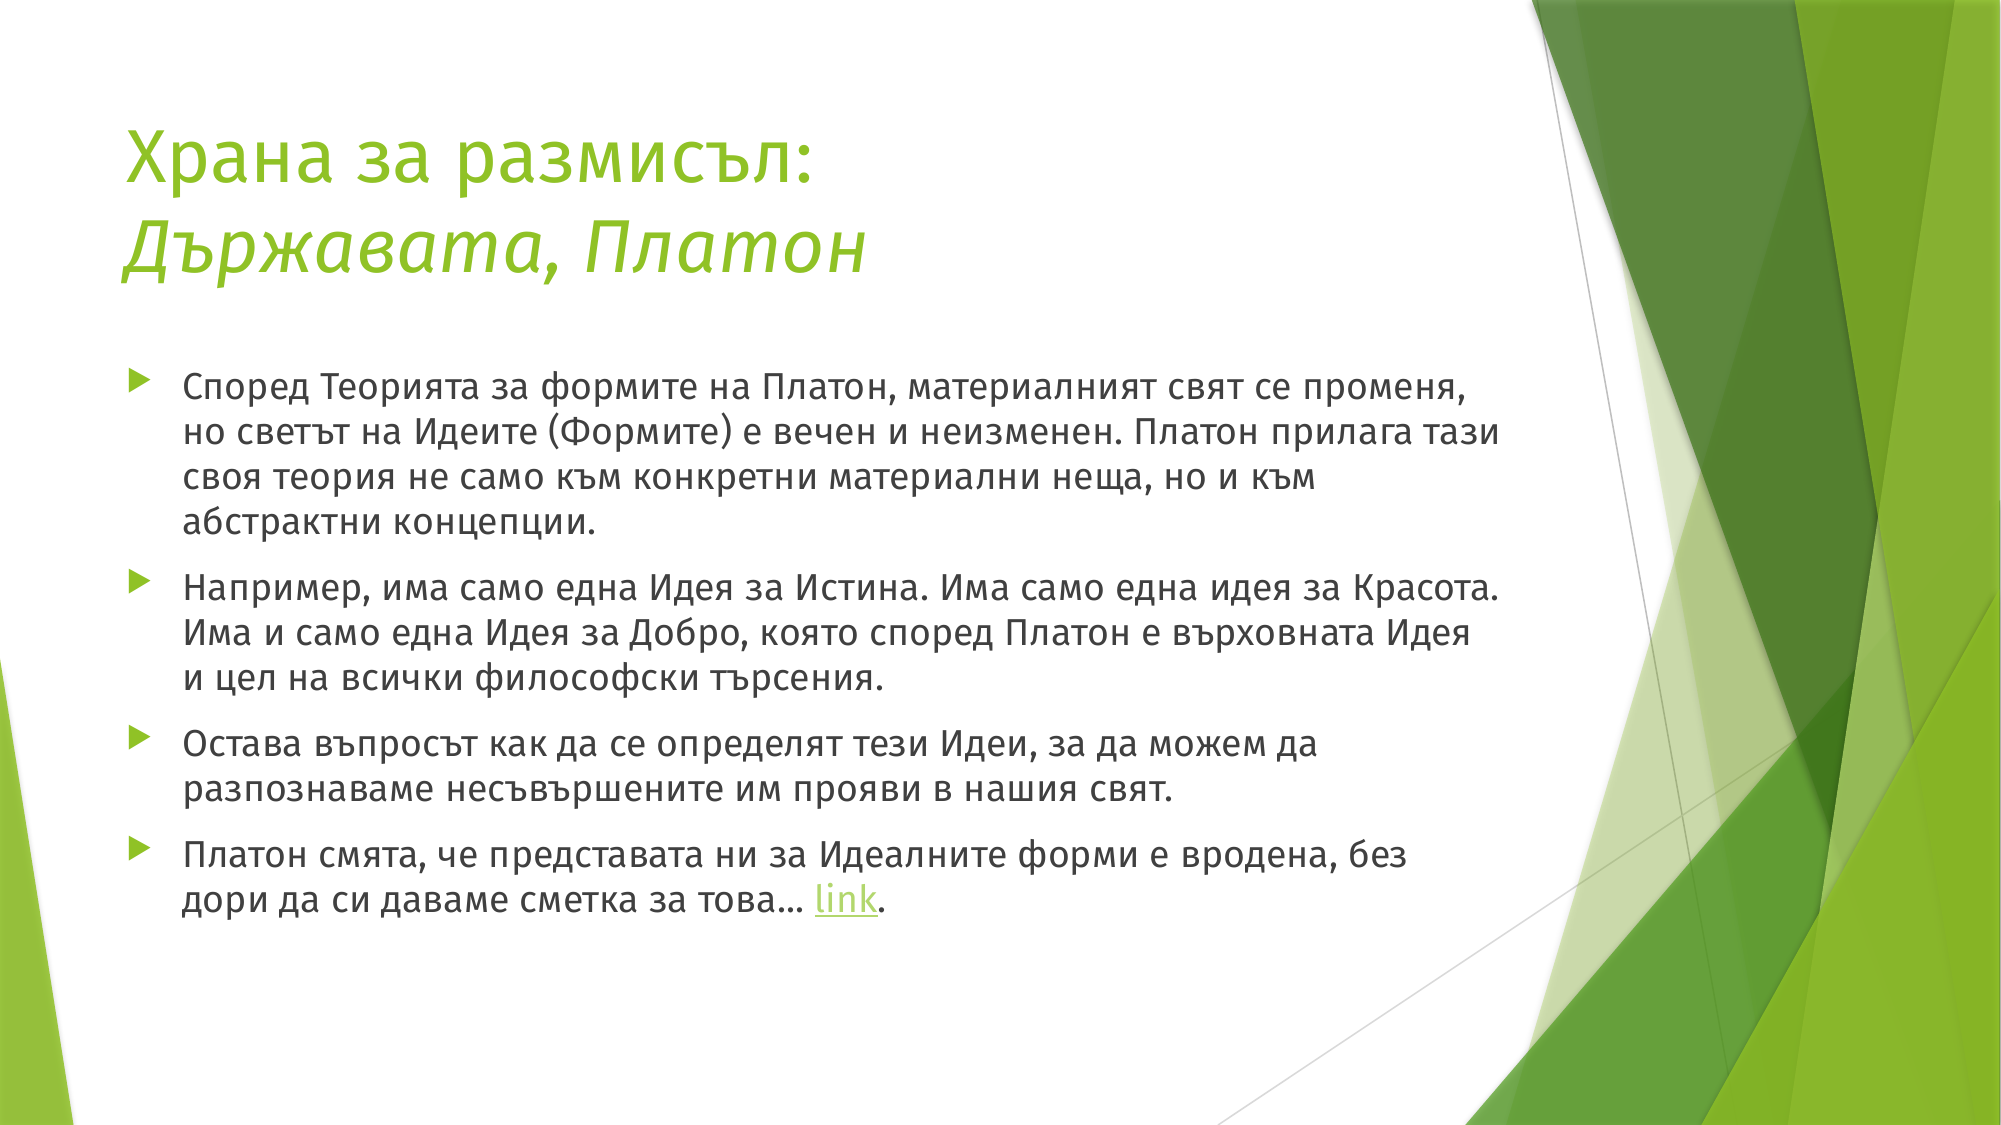

# Храна за размисъл: Държавата, Платон
Според Теорията за формите на Платон, материалният свят се променя, но светът на Идеите (Формите) е вечен и неизменен. Платон прилага тази своя теория не само към конкретни материални неща, но и към абстрактни концепции.
Например, има само една Идея за Истина. Има само една идея за Красота. Има и само една Идея за Добро, която според Платон е върховната Идея и цел на всички философски търсения.
Остава въпросът как да се определят тези Идеи, за да можем да разпознаваме несъвършените им прояви в нашия свят.
Платон смята, че представата ни за Идеалните форми е вродена, без дори да си даваме сметка за това... link.